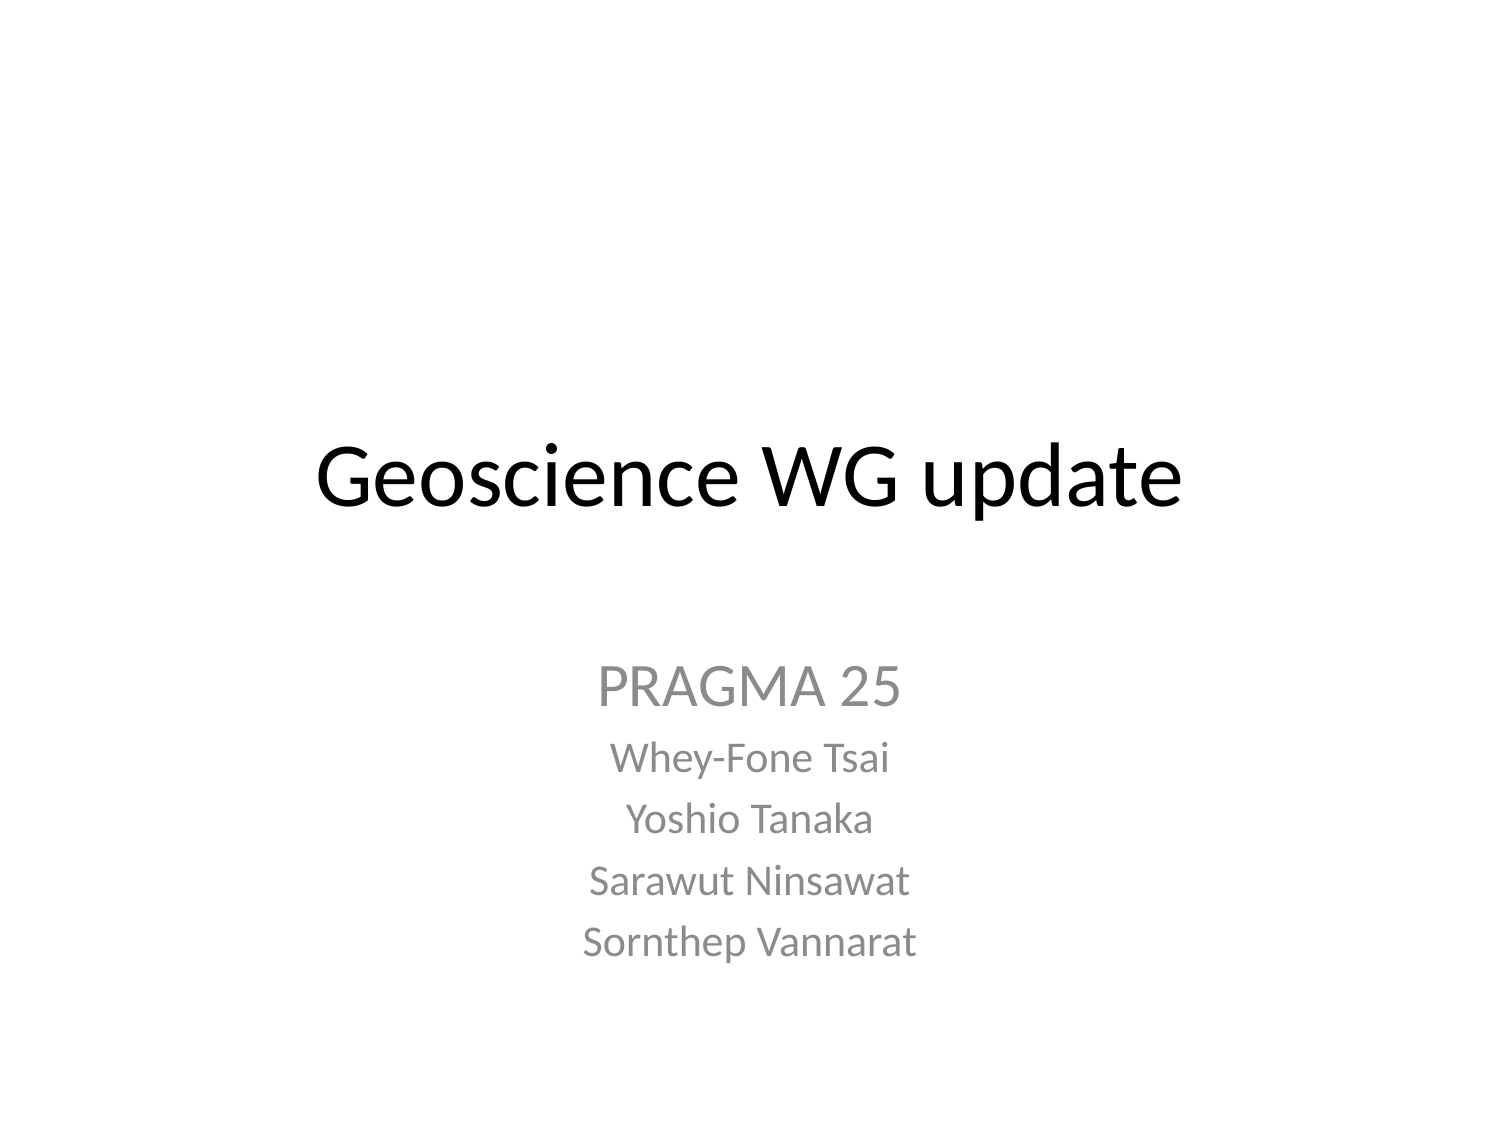

# Geoscience WG update
PRAGMA 25
Whey-Fone Tsai
Yoshio Tanaka
Sarawut Ninsawat
Sornthep Vannarat